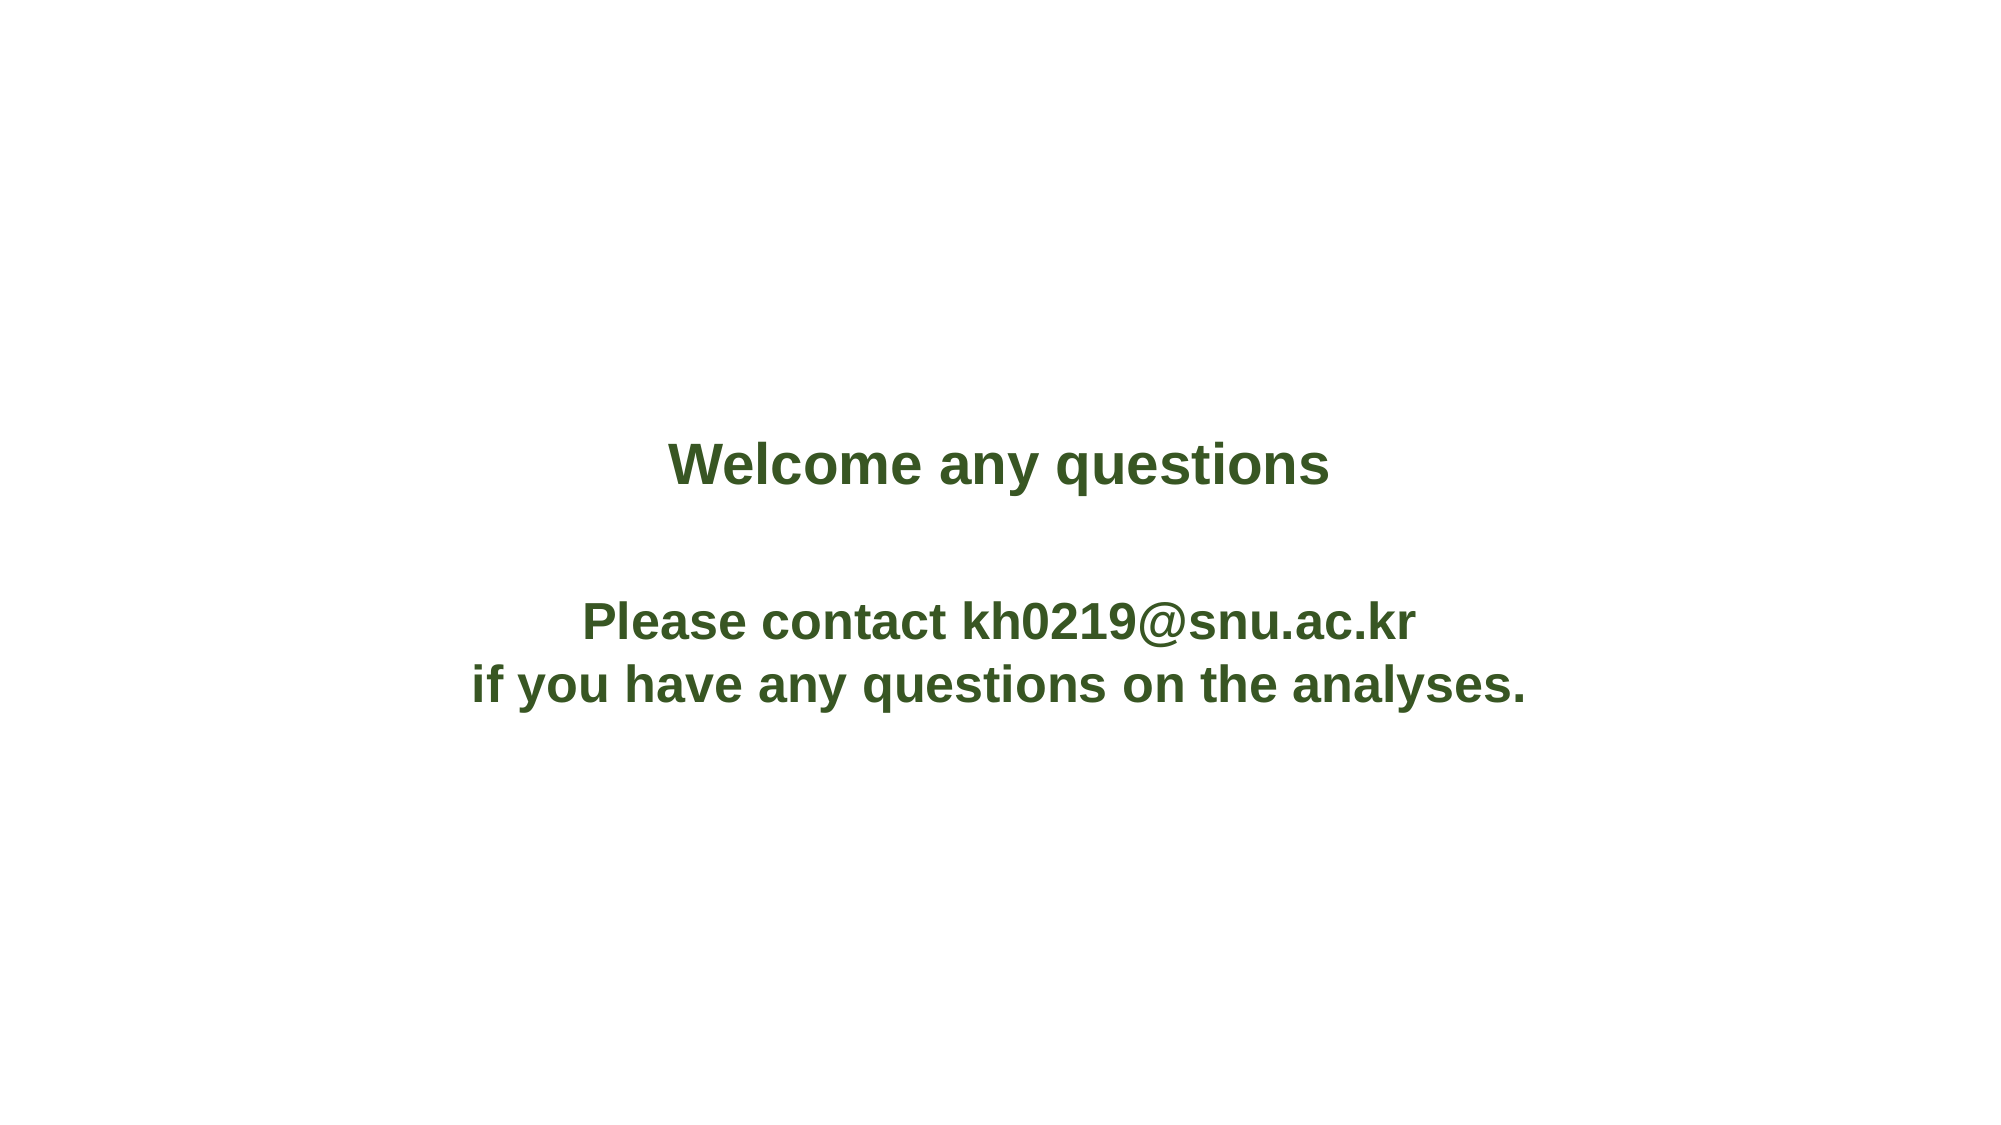

Welcome any questions
Please contact kh0219@snu.ac.kr
if you have any questions on the analyses.